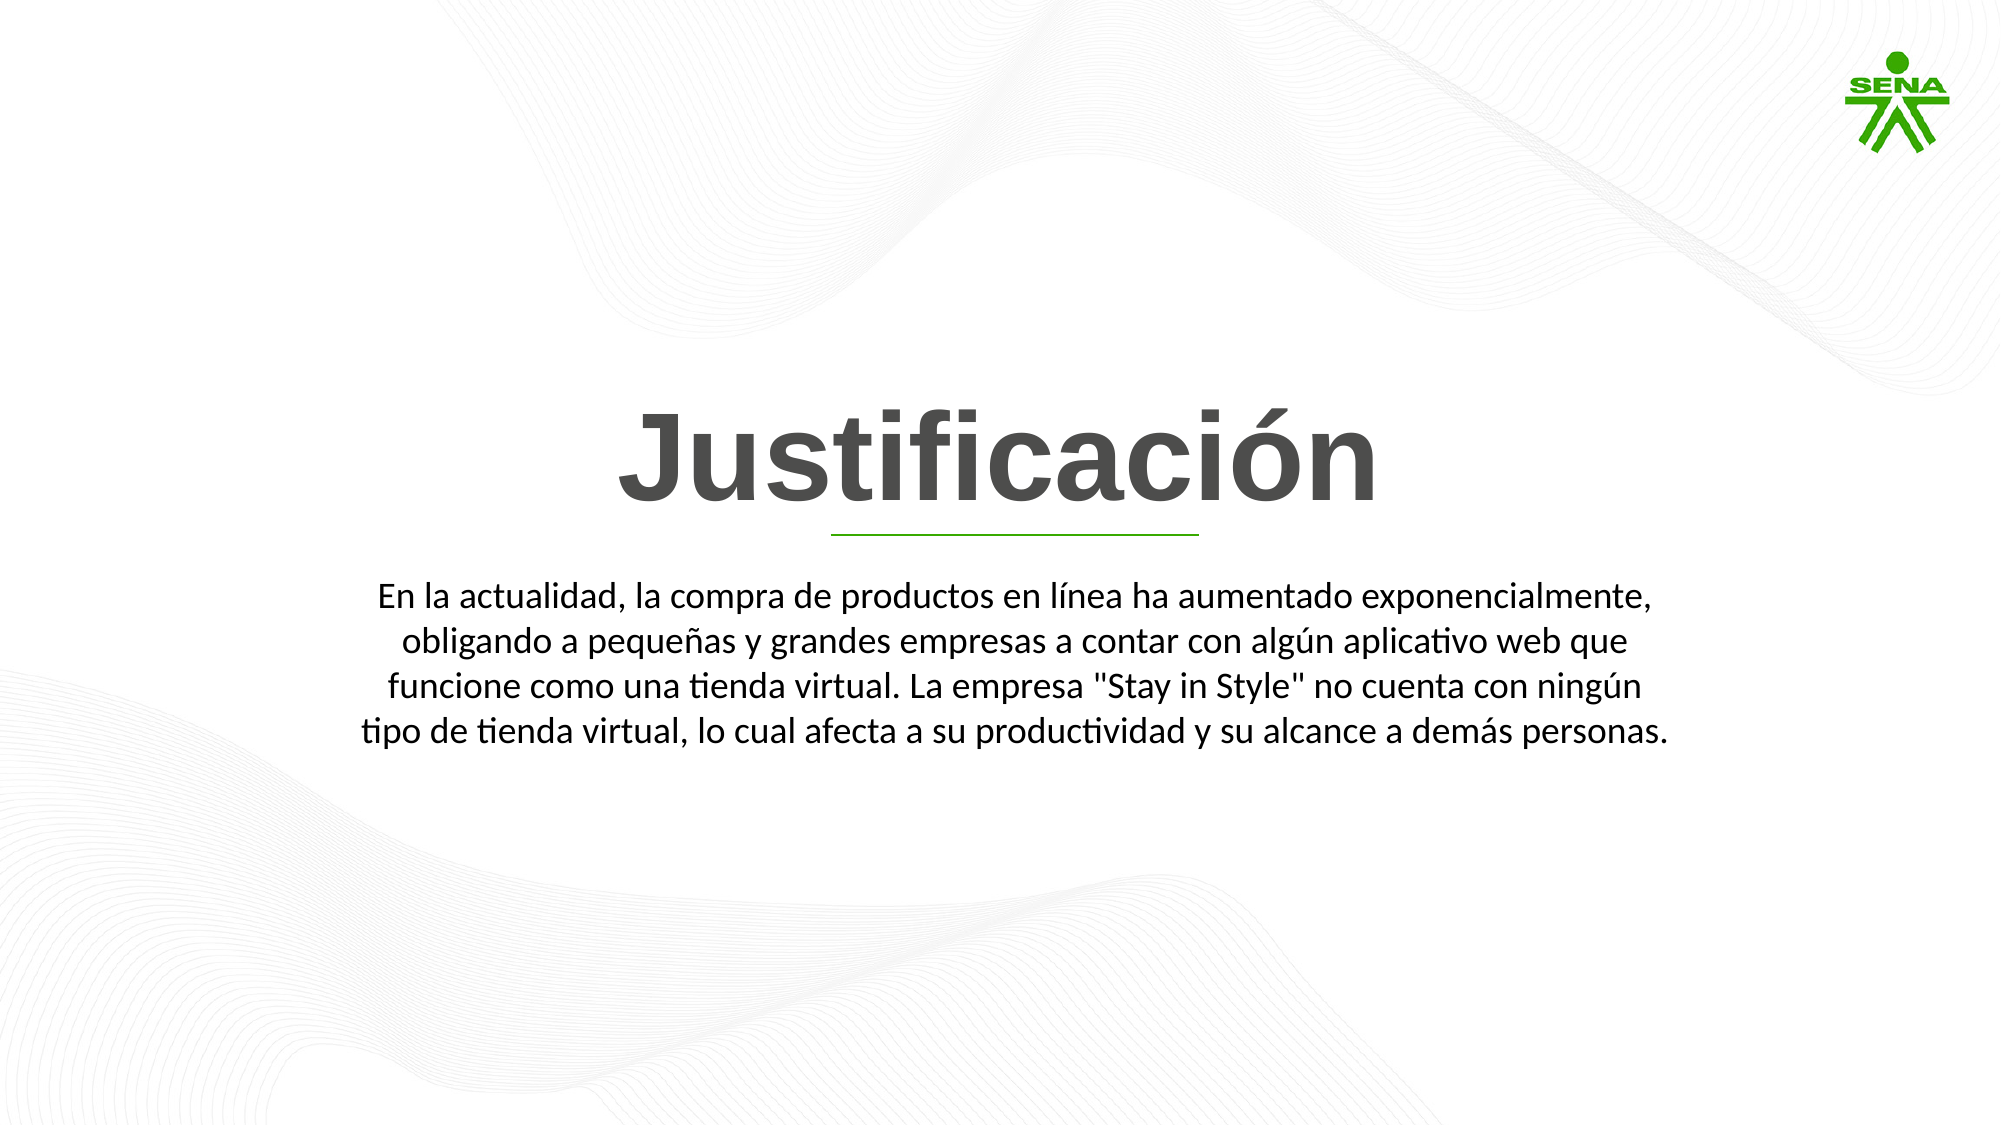

Justificación
En la actualidad, la compra de productos en línea ha aumentado exponencialmente, obligando a pequeñas y grandes empresas a contar con algún aplicativo web que funcione como una tienda virtual. La empresa "Stay in Style" no cuenta con ningún tipo de tienda virtual, lo cual afecta a su productividad y su alcance a demás personas.